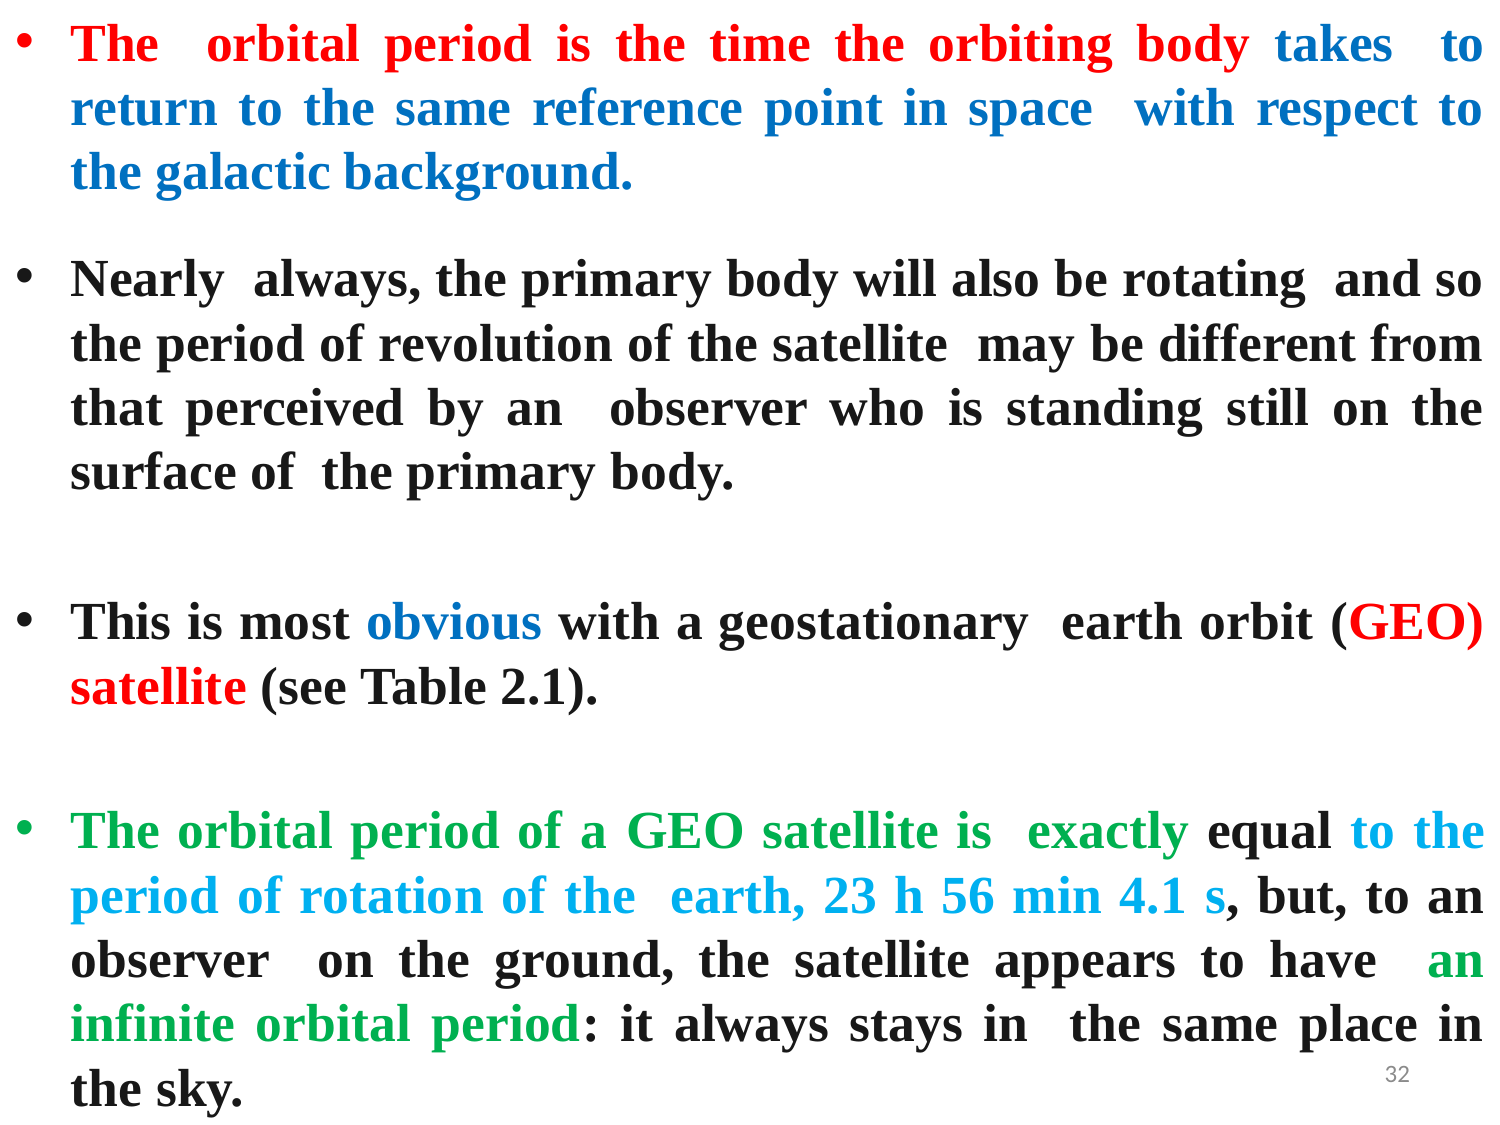

The  orbital period is the time the orbiting body takes  to return to the same reference point in space  with respect to the galactic background.

Nearly  always, the primary body will also be rotating  and so the period of revolution of the satellite  may be different from that perceived by an  observer who is standing still on the surface of  the primary body.

This is most obvious with a geostationary  earth orbit (GEO) satellite (see Table 2.1).

The orbital period of a GEO satellite is  exactly equal to the period of rotation of the  earth, 23 h 56 min 4.1 s, but, to an observer  on the ground, the satellite appears to have  an infinite orbital period: it always stays in  the same place in the sky.

32